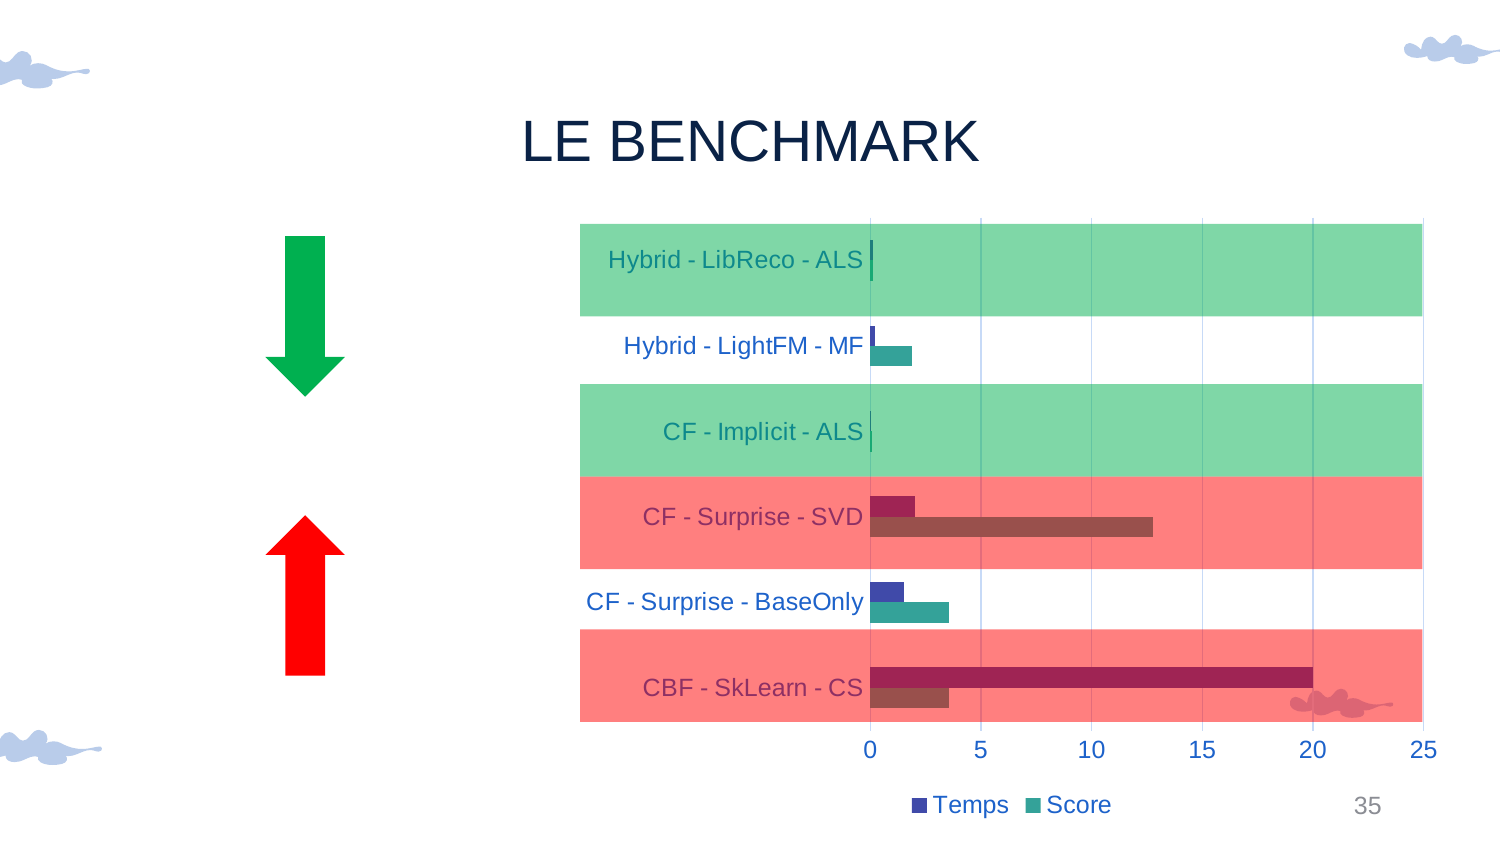

# LE BENCHMARK

### Chart

| Category | Score | Temps |
|---|---|---|
| CBF - SkLearn - CS | 3.56 | 20.0 |
| CF - Surprise - BaseOnly | 3.5335 | 1.5 |
| CF - Surprise - SVD | 12.7875 | 2.0 |
| CF - Implicit - ALS | 0.0555 | 0.05 |
| Hybrid - LightFM - MF | 1.88 | 0.2 |
| Hybrid - LibReco - ALS | 0.1 | 0.1 |

35